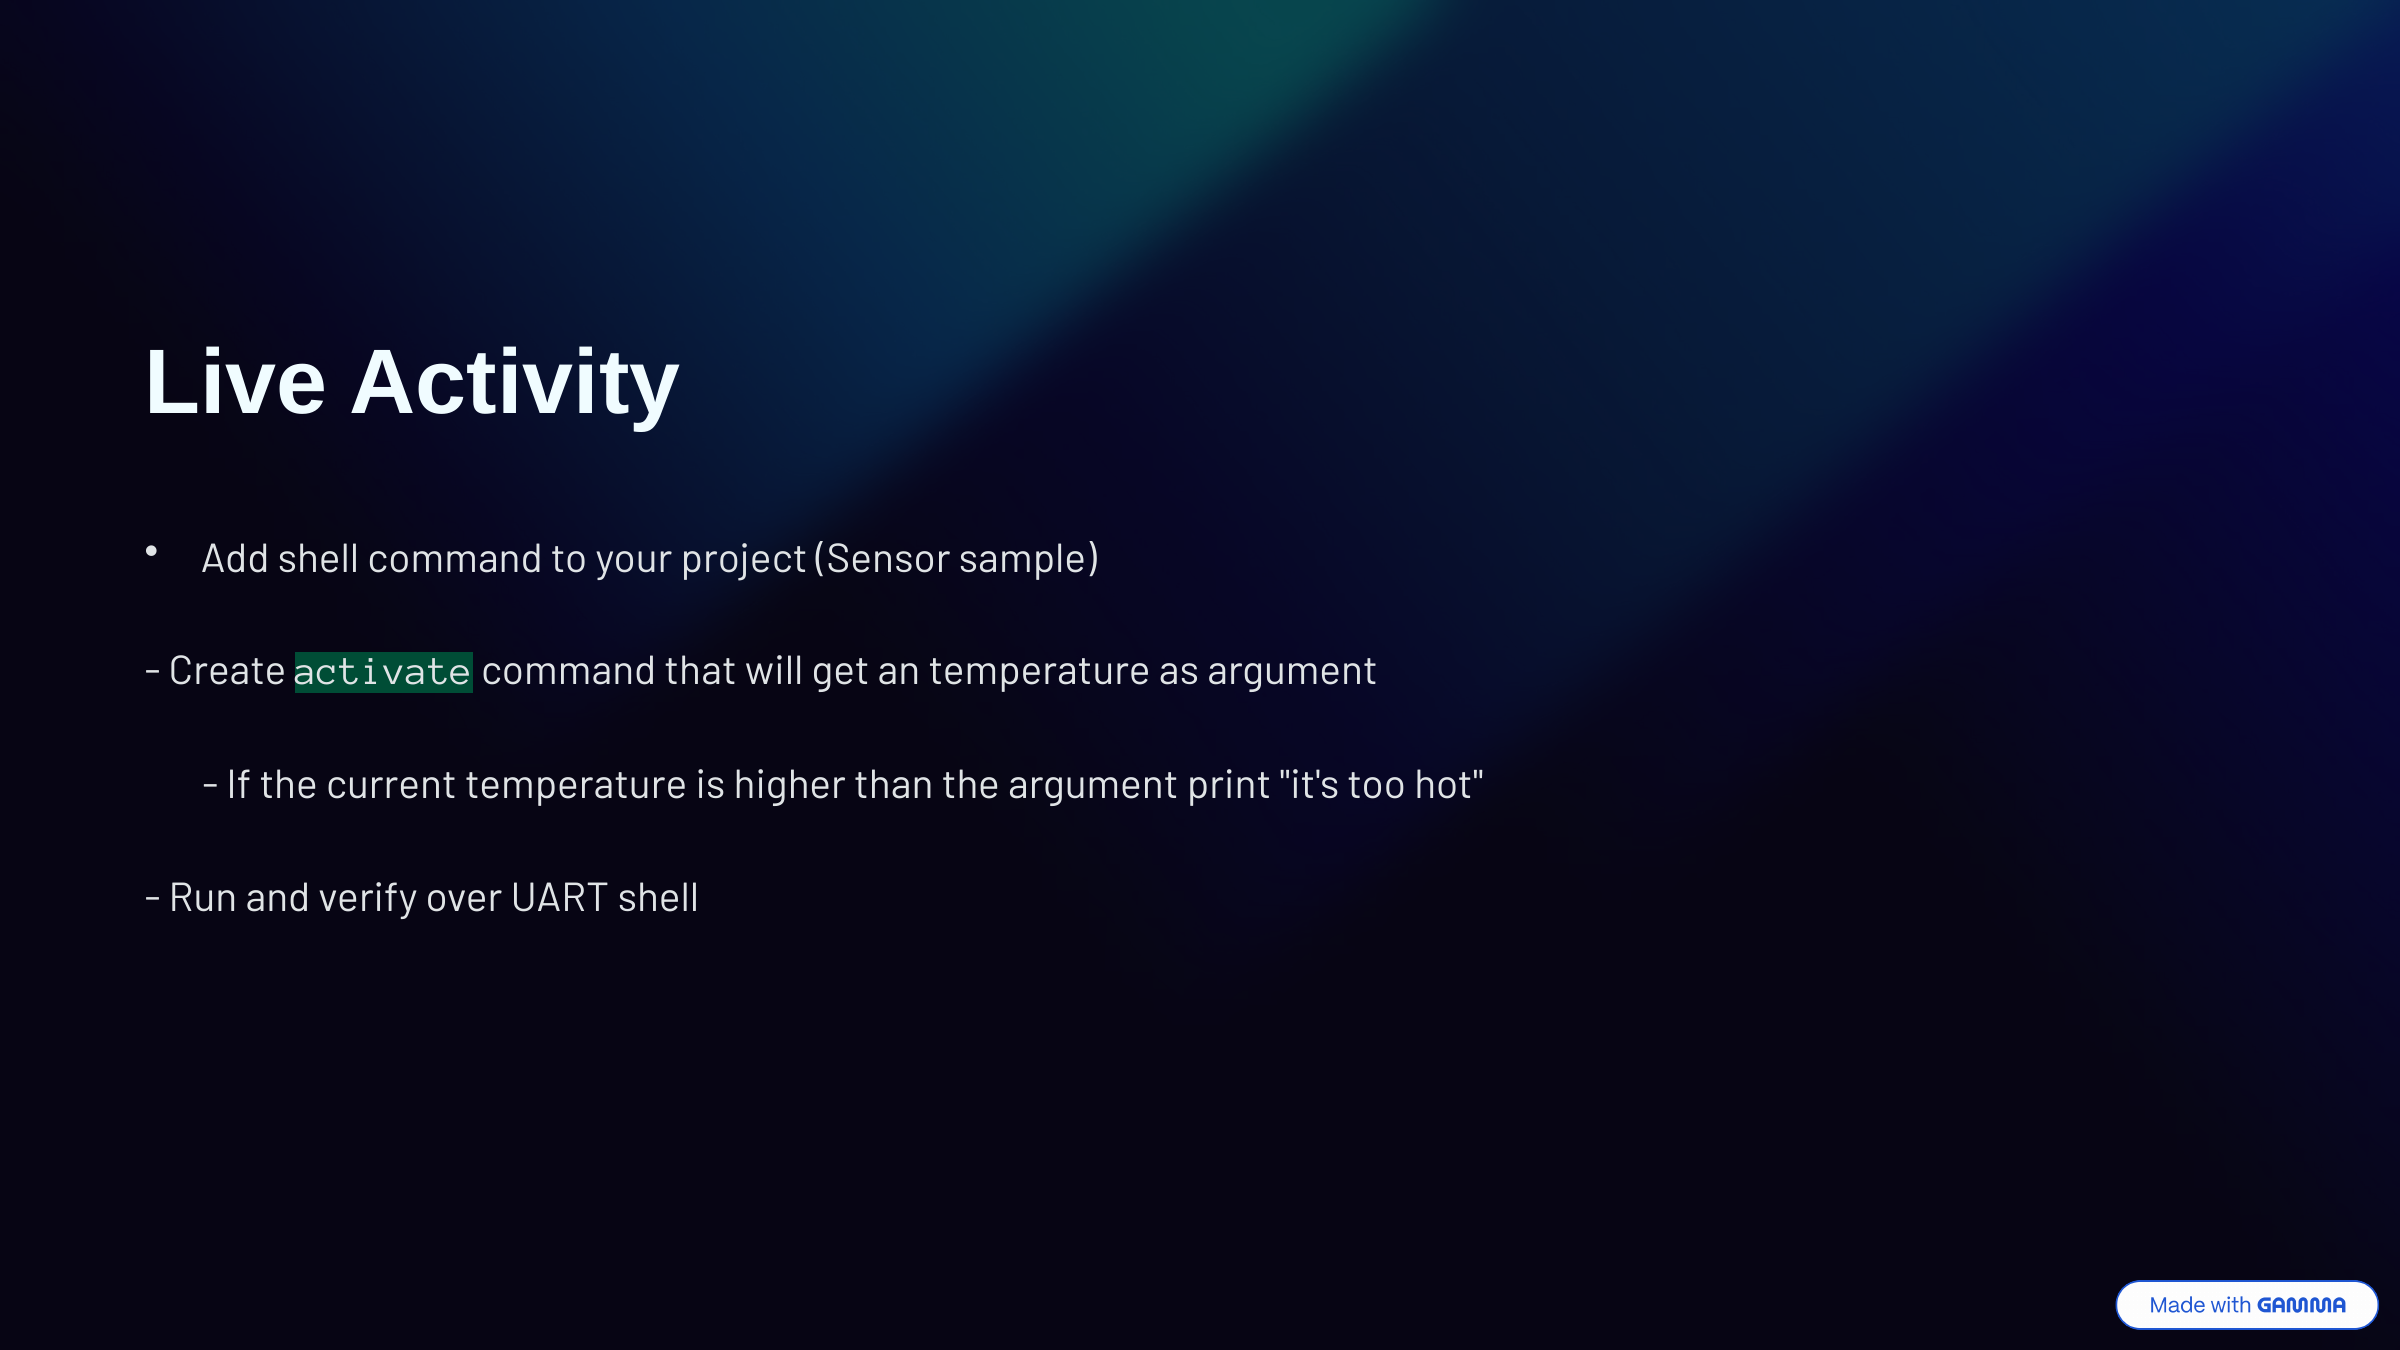

Live Activity
Add shell command to your project (Sensor sample)
- Create activate command that will get an temperature as argument
       - If the current temperature is higher than the argument print "it's too hot"
- Run and verify over UART shell